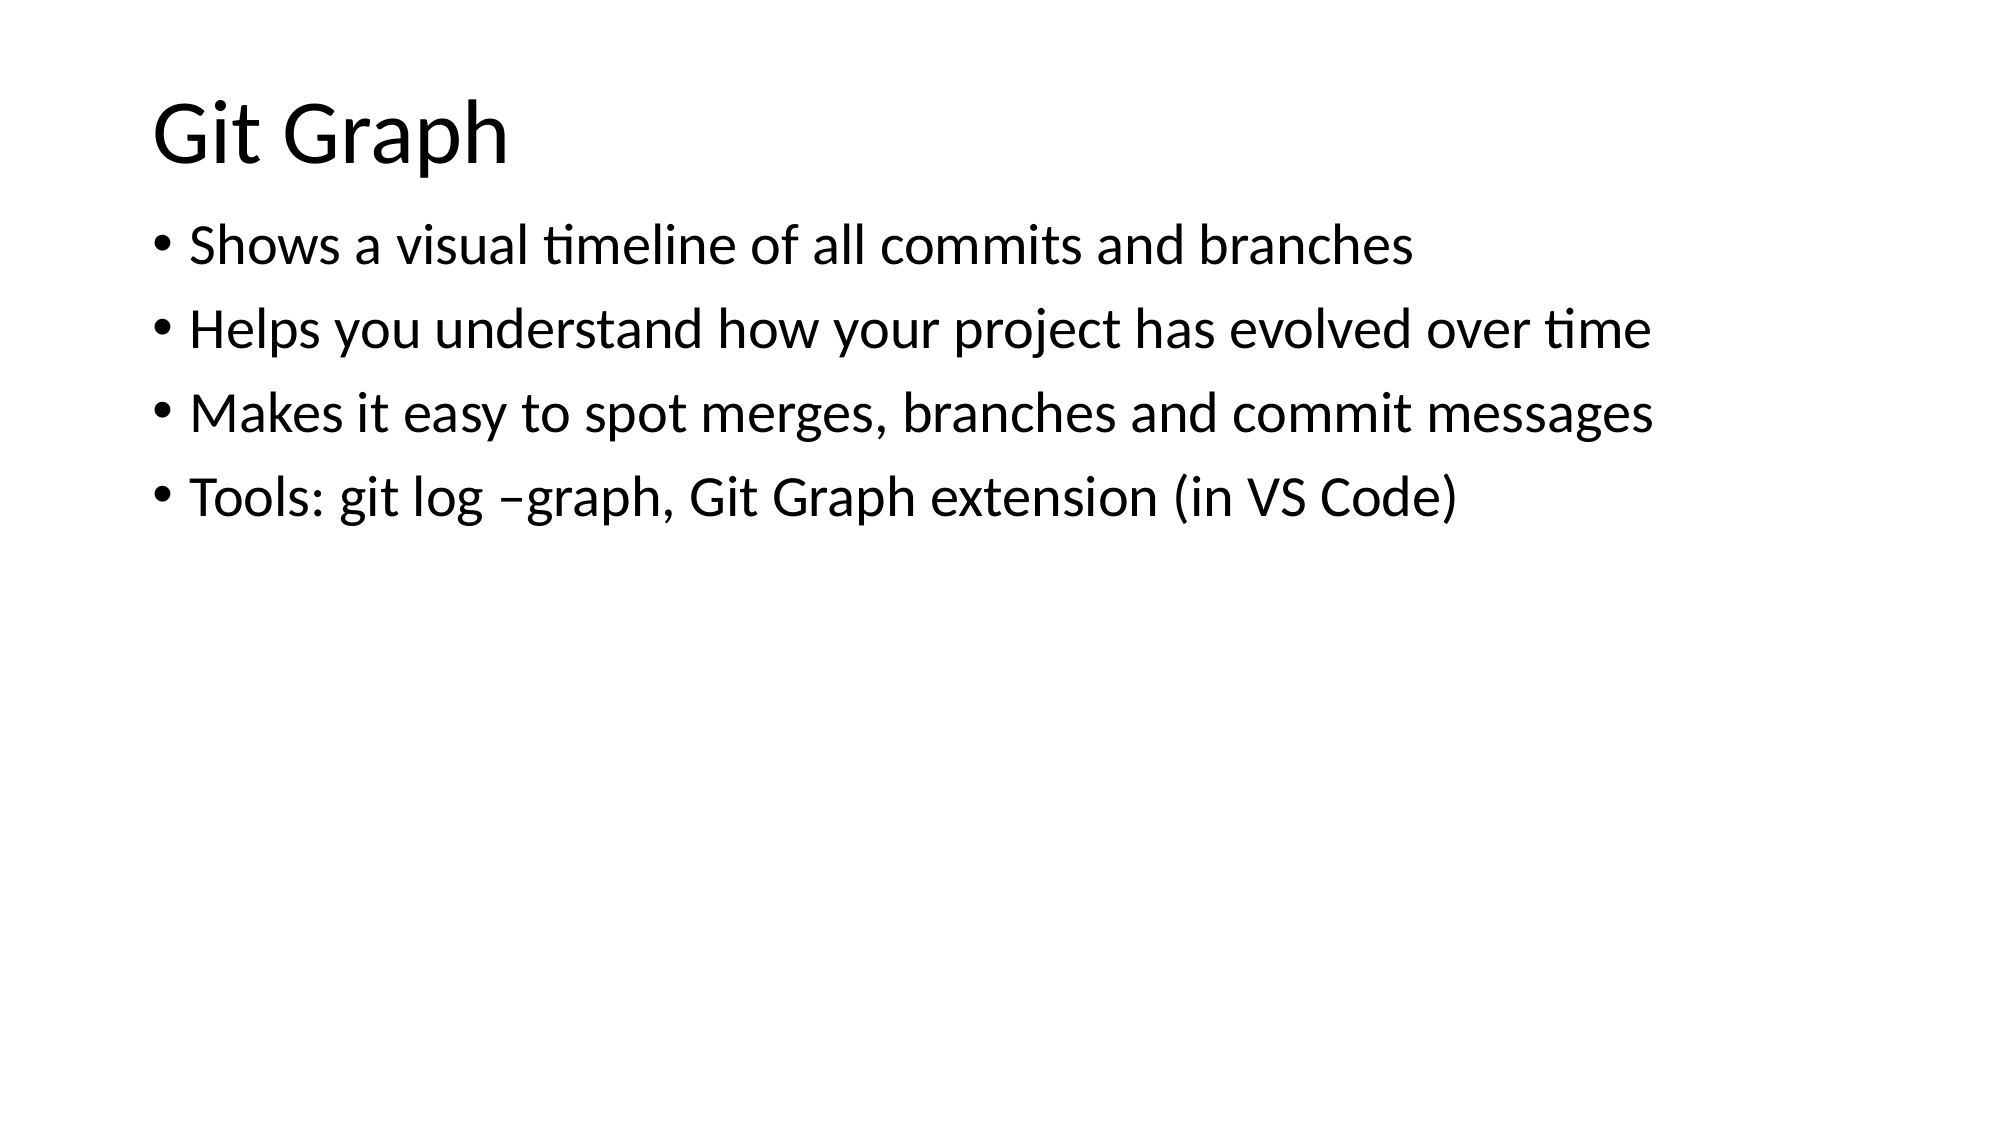

# Git Graph
Shows a visual timeline of all commits and branches
Helps you understand how your project has evolved over time
Makes it easy to spot merges, branches and commit messages
Tools: git log –graph, Git Graph extension (in VS Code)